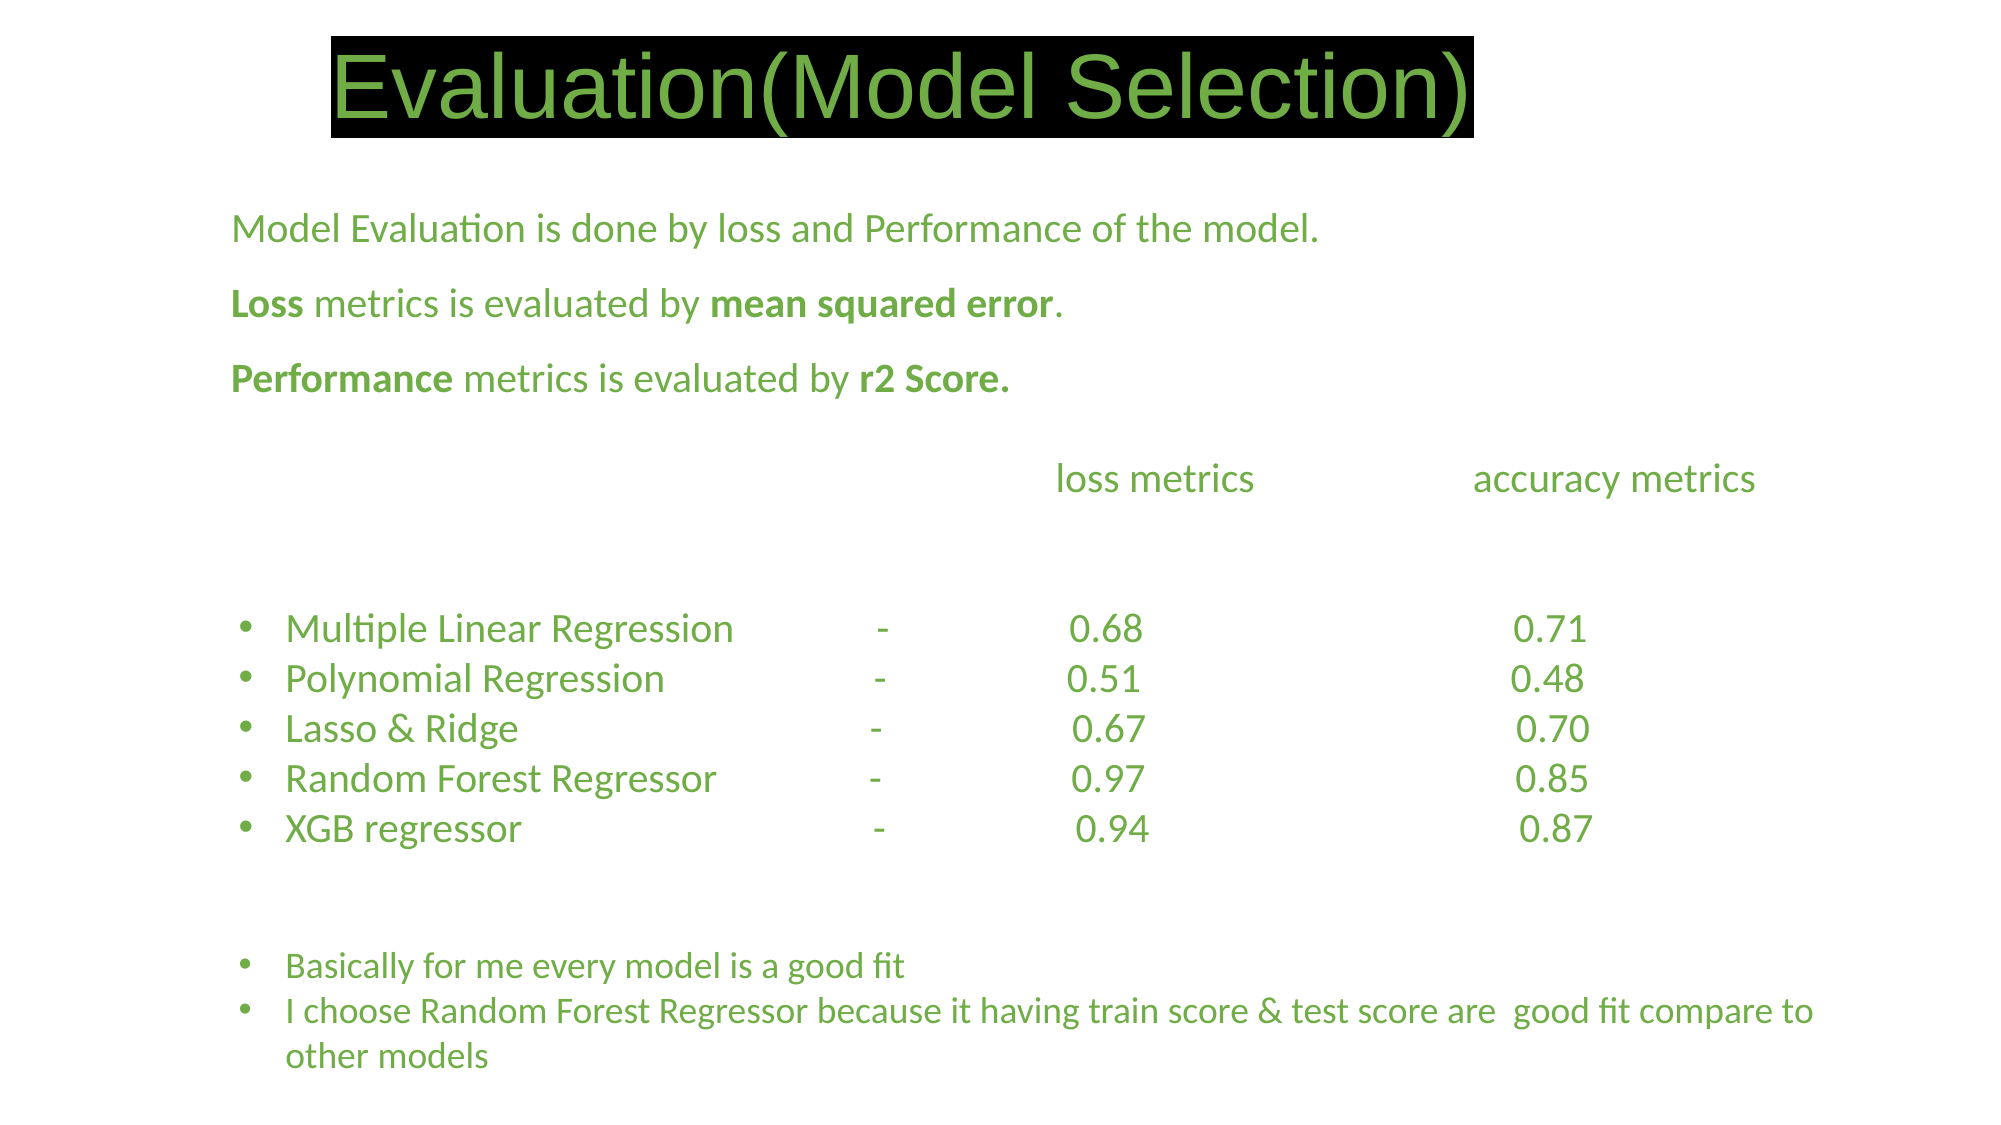

# Evaluation(Model Selection)
               Model Evaluation is done by loss and Performance of the model.
               Loss metrics is evaluated by mean squared error.
               Performance metrics is evaluated by r2 Score.

                                                                                      loss metrics                       accuracy metrics

Multiple Linear Regression               -                   0.68                                       0.71
Polynomial Regression                      -                   0.51                                       0.48
Lasso & Ridge                                     -                    0.67                                       0.70
Random Forest Regressor                -                    0.97                                       0.85
XGB regressor                                     -                    0.94                                       0.87

Basically for me every model is a good fit
I choose Random Forest Regressor because it having train score & test score are  good fit compare to other models